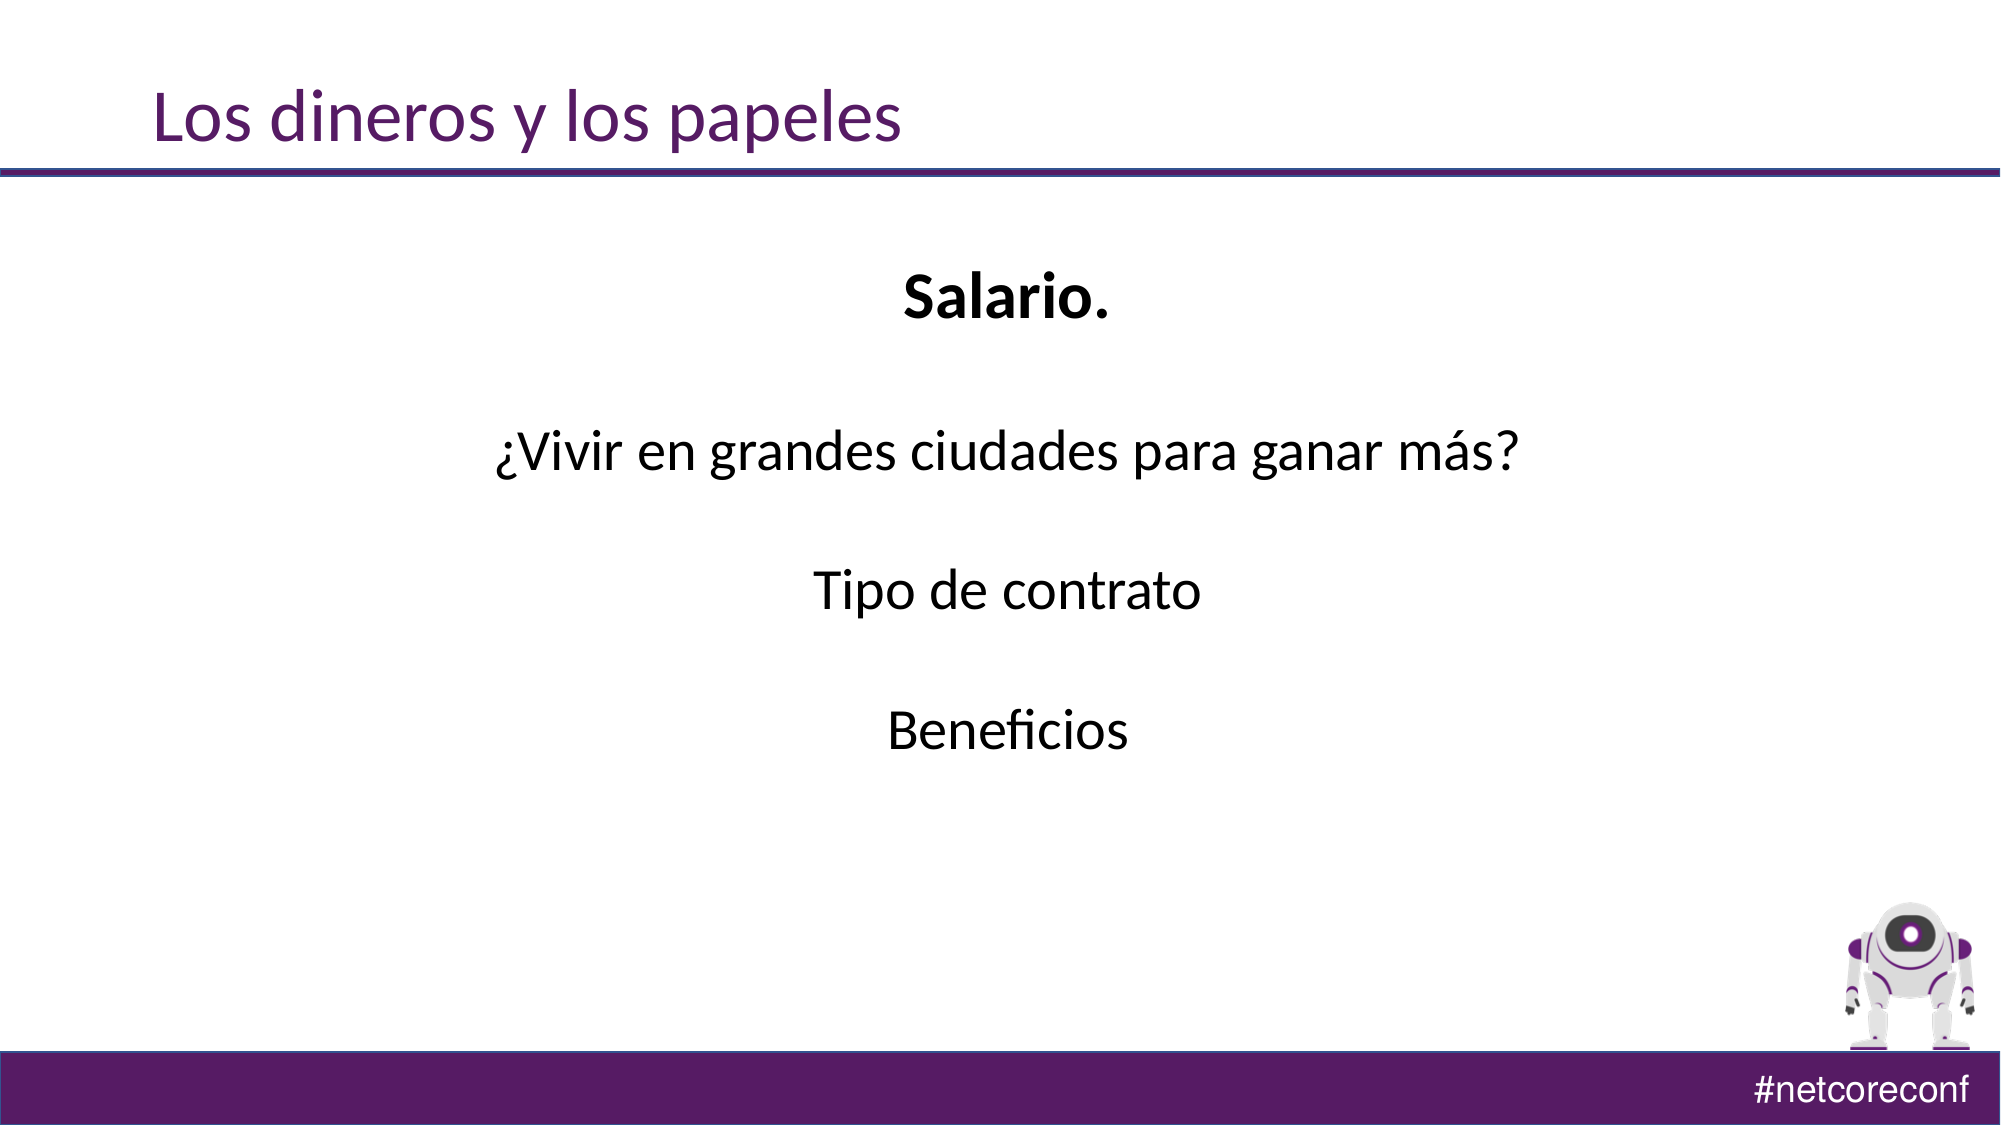

# Los dineros y los papeles
Salario.

¿Vivir en grandes ciudades para ganar más?

Tipo de contrato

Beneficios